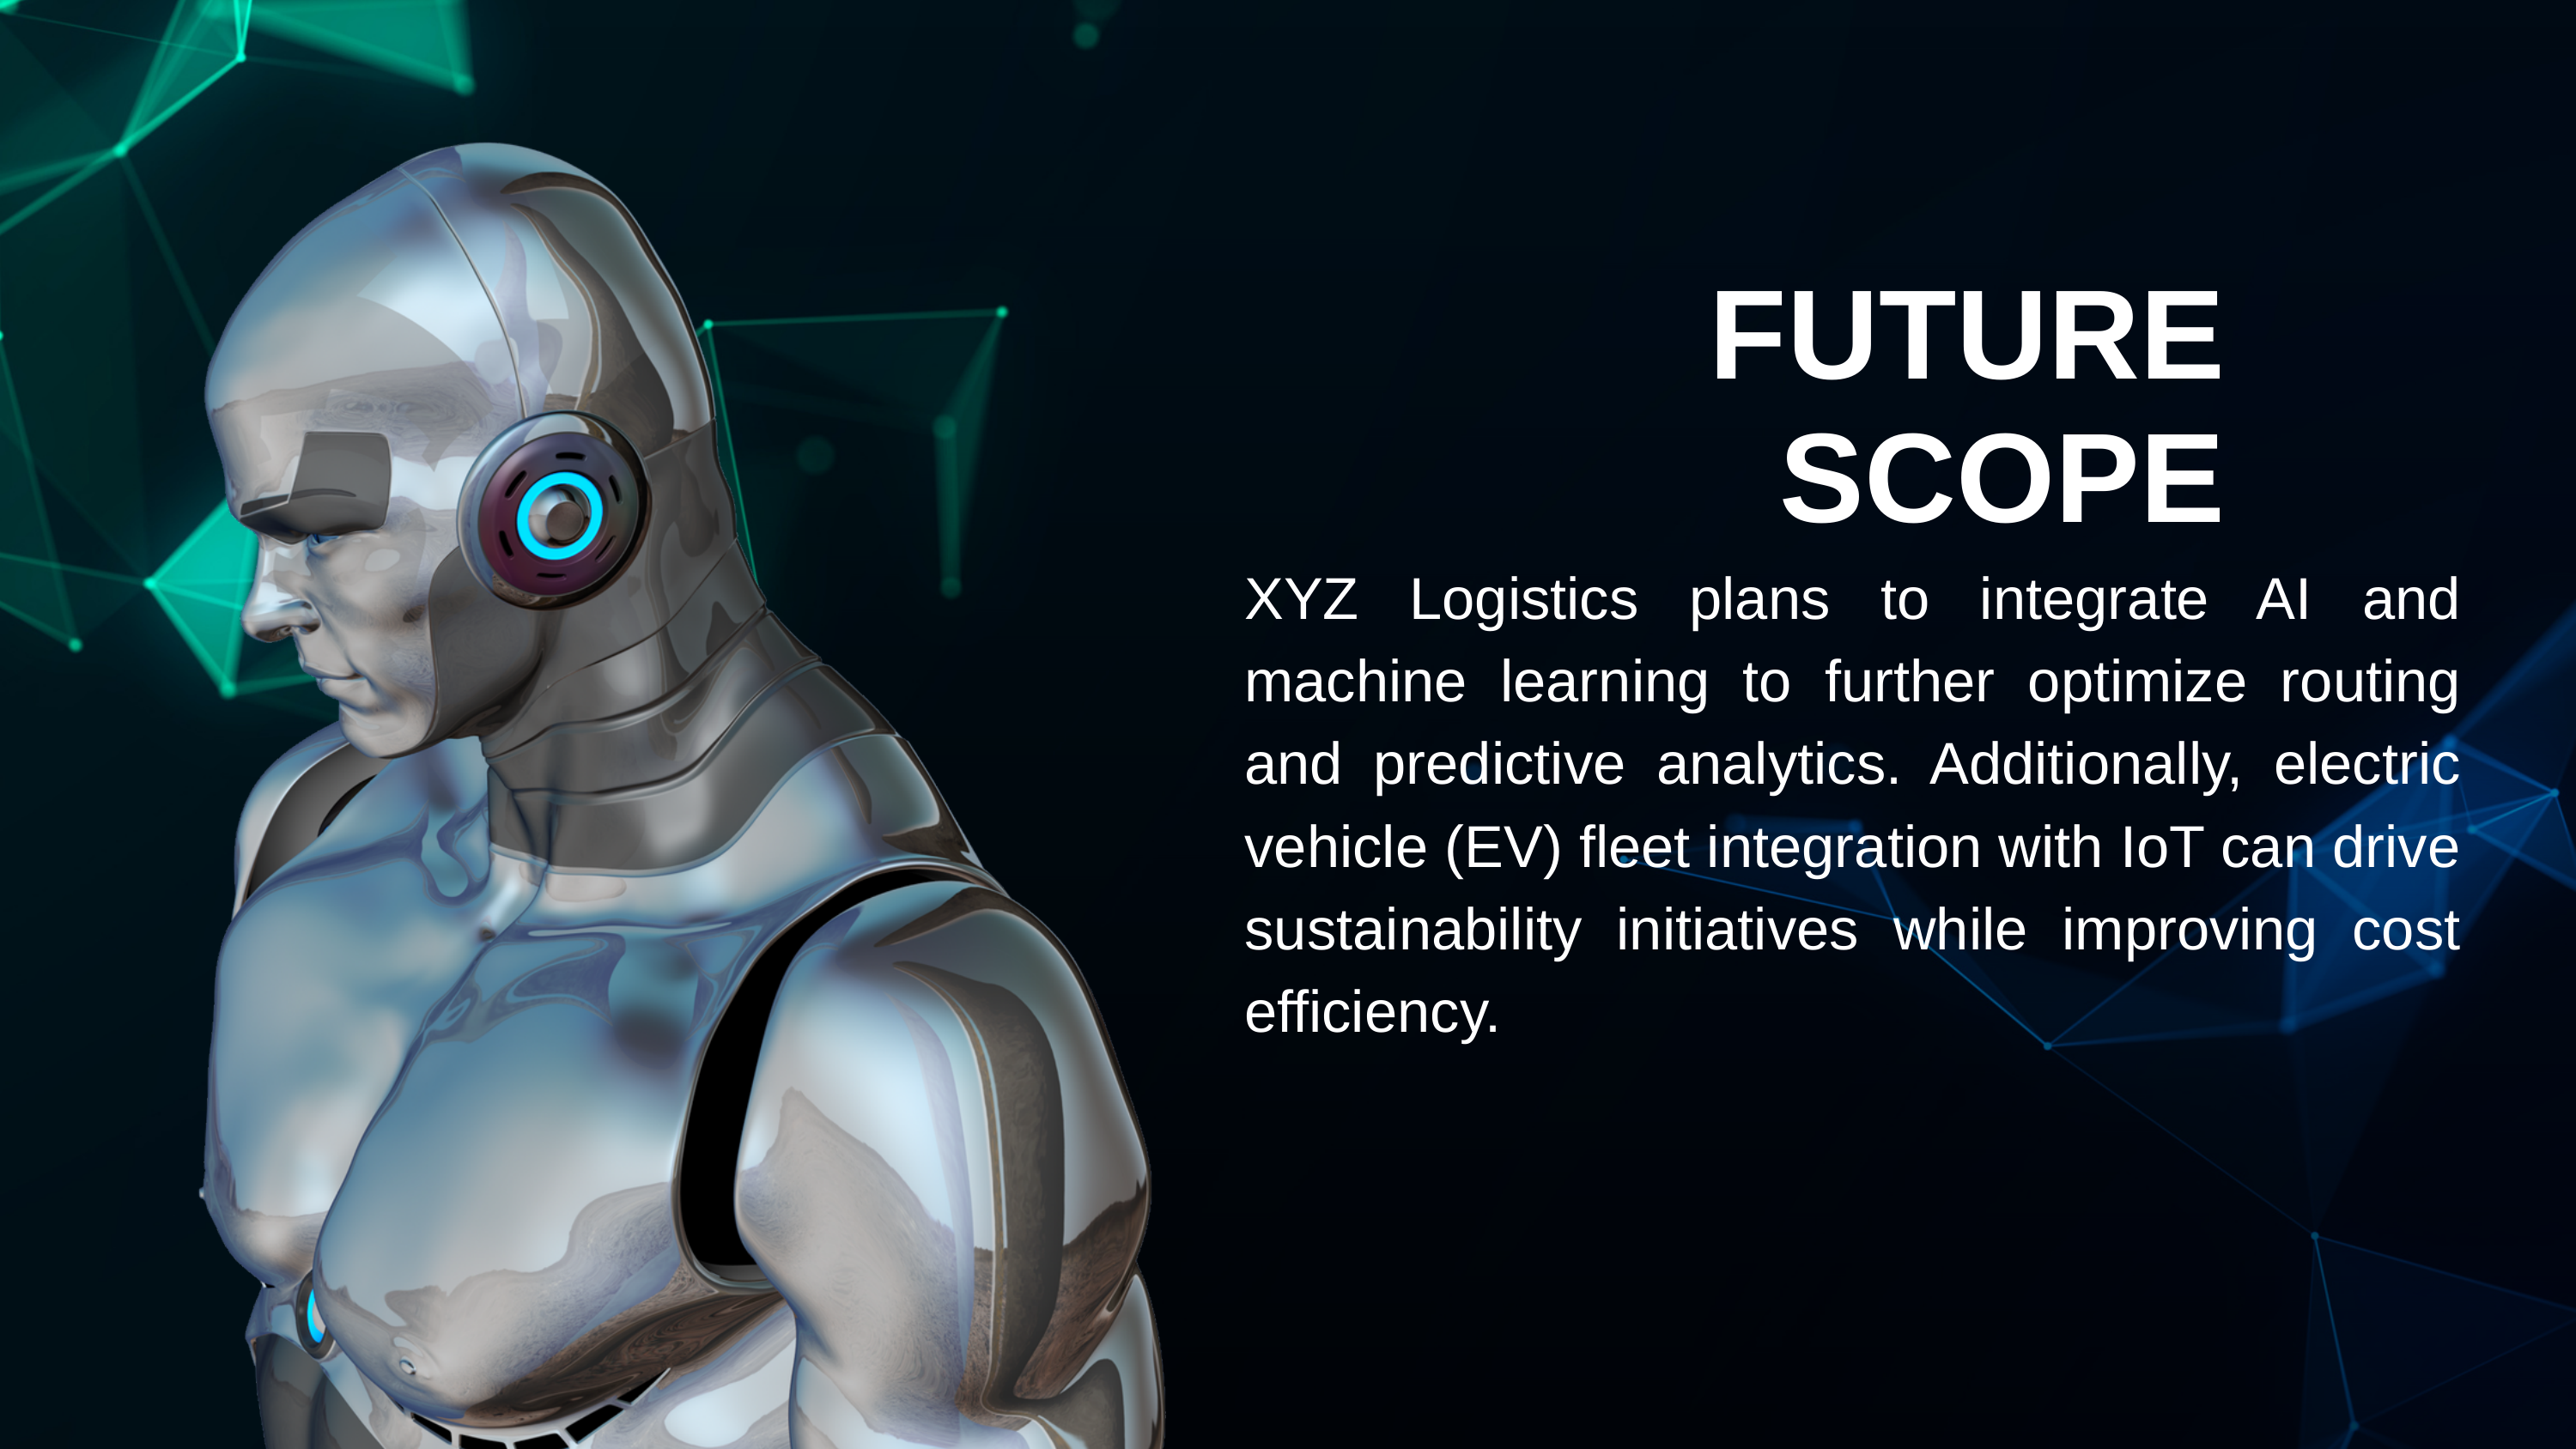

FUTURE SCOPE
XYZ Logistics plans to integrate AI and machine learning to further optimize routing and predictive analytics. Additionally, electric vehicle (EV) fleet integration with IoT can drive sustainability initiatives while improving cost efficiency.